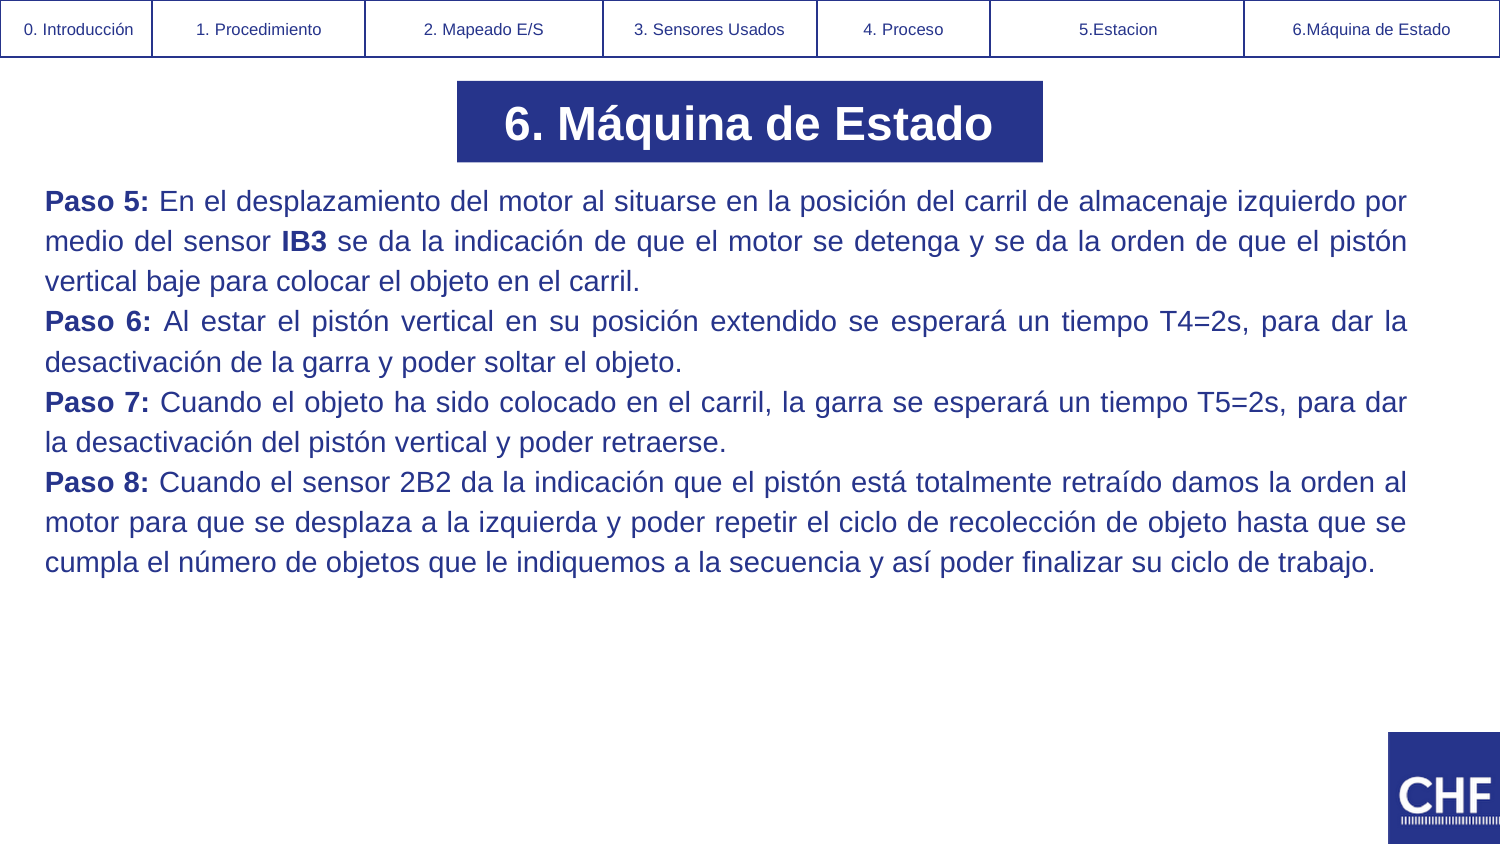

0. Introducción
0. Introducción
0. Introducción
0. Introducción
0. Introducción
0. Introducción
0. Introducción
0. Introducción
0. Introducción
0. Introducción
0. Introducción
0. Introducción
0. Introducción
0. Introducción
1. Procedimiento
1. Procedimiento
1. Procedimiento
1. Procedimiento
1. Procedimiento
1. Procedimiento
1. Procedimiento
1. Procedimiento
1. Procedimiento
1. Procedimiento
7.Máquina de Estado
7.Máquina de Estado
7.Máquina de Estado
7.Máquina de Estado
6.Máquina de Estado
7.Máquina de Estado
7.Máquina de Estado
6.Máquina de Estado
21
21
21
21
21
21
21
21
21
21
21
21
21
21
6.Imágenes y Documentos de Interés
6.Imágenes y Documentos de Interés
6.Imágenes y Documentos de Interés
6.Videos
5.Videos
6.Imágenes y Documentos de Interés
6.Videos
5.Estacion
6.Imágenes y Documentos de Interés
6.Imágenes y Documentos de Interés
6.Imágenes y Documentos de Interés
6.Imágenes y Documentos de Interés
6.Imágenes y Documentos de Interés
6.Imágenes y Documentos de Interés
2. Problemas a solucionar
2. Problemas a solucionar
2. Problemas a solucionar
2. Problemas a solucionar
2. Problemas a solucionar
2. Problemas a solucionar

2.. Mapeado E/S

2. Mapeado E/S

2.. Mapeado E/S

2. Mapeado E/S

3. Mapeado E/S

3. Mapeado E/S

3. Mapeado E/S

3. Mapeado E/S

3. Mapeado E/S

3. Mapeado E/S

3. Mapeado E/S

3. Mapeado E/S

3. Mapeado E/S

3. Mapeado E/S

4. Evidencias Documentación Técnica
4. Evidencias Documentación Técnica
4. Evidencias Documentación Técnica
4. Sensores Usados
3. Sensores Usados
4. Evidencias Documentación Técnica
4. Sensores Usados
3. Sensores Usados
4. Evidencias Documentación Técnica
4. Evidencias Documentación Técnica
4. Evidencias Documentación Técnica
4. Evidencias Documentación Técnica
4. Evidencias Documentación Técnica
4. Evidencias Documentación Técnica
5. Modelo Digital
5. Modelo Digital
5. Modelo Digital
5. Proceso
4. Proceso
5. Modelo Digital
5. Proceso
4. Proceso
5. Modelo Digital
5. Modelo Digital
5. Modelo Digital
5. Modelo Digital
5. Modelo Digital
5. Modelo Digital
6. Máquina de Estado
Paso 5: En el desplazamiento del motor al situarse en la posición del carril de almacenaje izquierdo por medio del sensor IB3 se da la indicación de que el motor se detenga y se da la orden de que el pistón vertical baje para colocar el objeto en el carril.
Paso 6: Al estar el pistón vertical en su posición extendido se esperará un tiempo T4=2s, para dar la desactivación de la garra y poder soltar el objeto.
Paso 7: Cuando el objeto ha sido colocado en el carril, la garra se esperará un tiempo T5=2s, para dar la desactivación del pistón vertical y poder retraerse.
Paso 8: Cuando el sensor 2B2 da la indicación que el pistón está totalmente retraído damos la orden al motor para que se desplaza a la izquierda y poder repetir el ciclo de recolección de objeto hasta que se cumpla el número de objetos que le indiquemos a la secuencia y así poder finalizar su ciclo de trabajo.